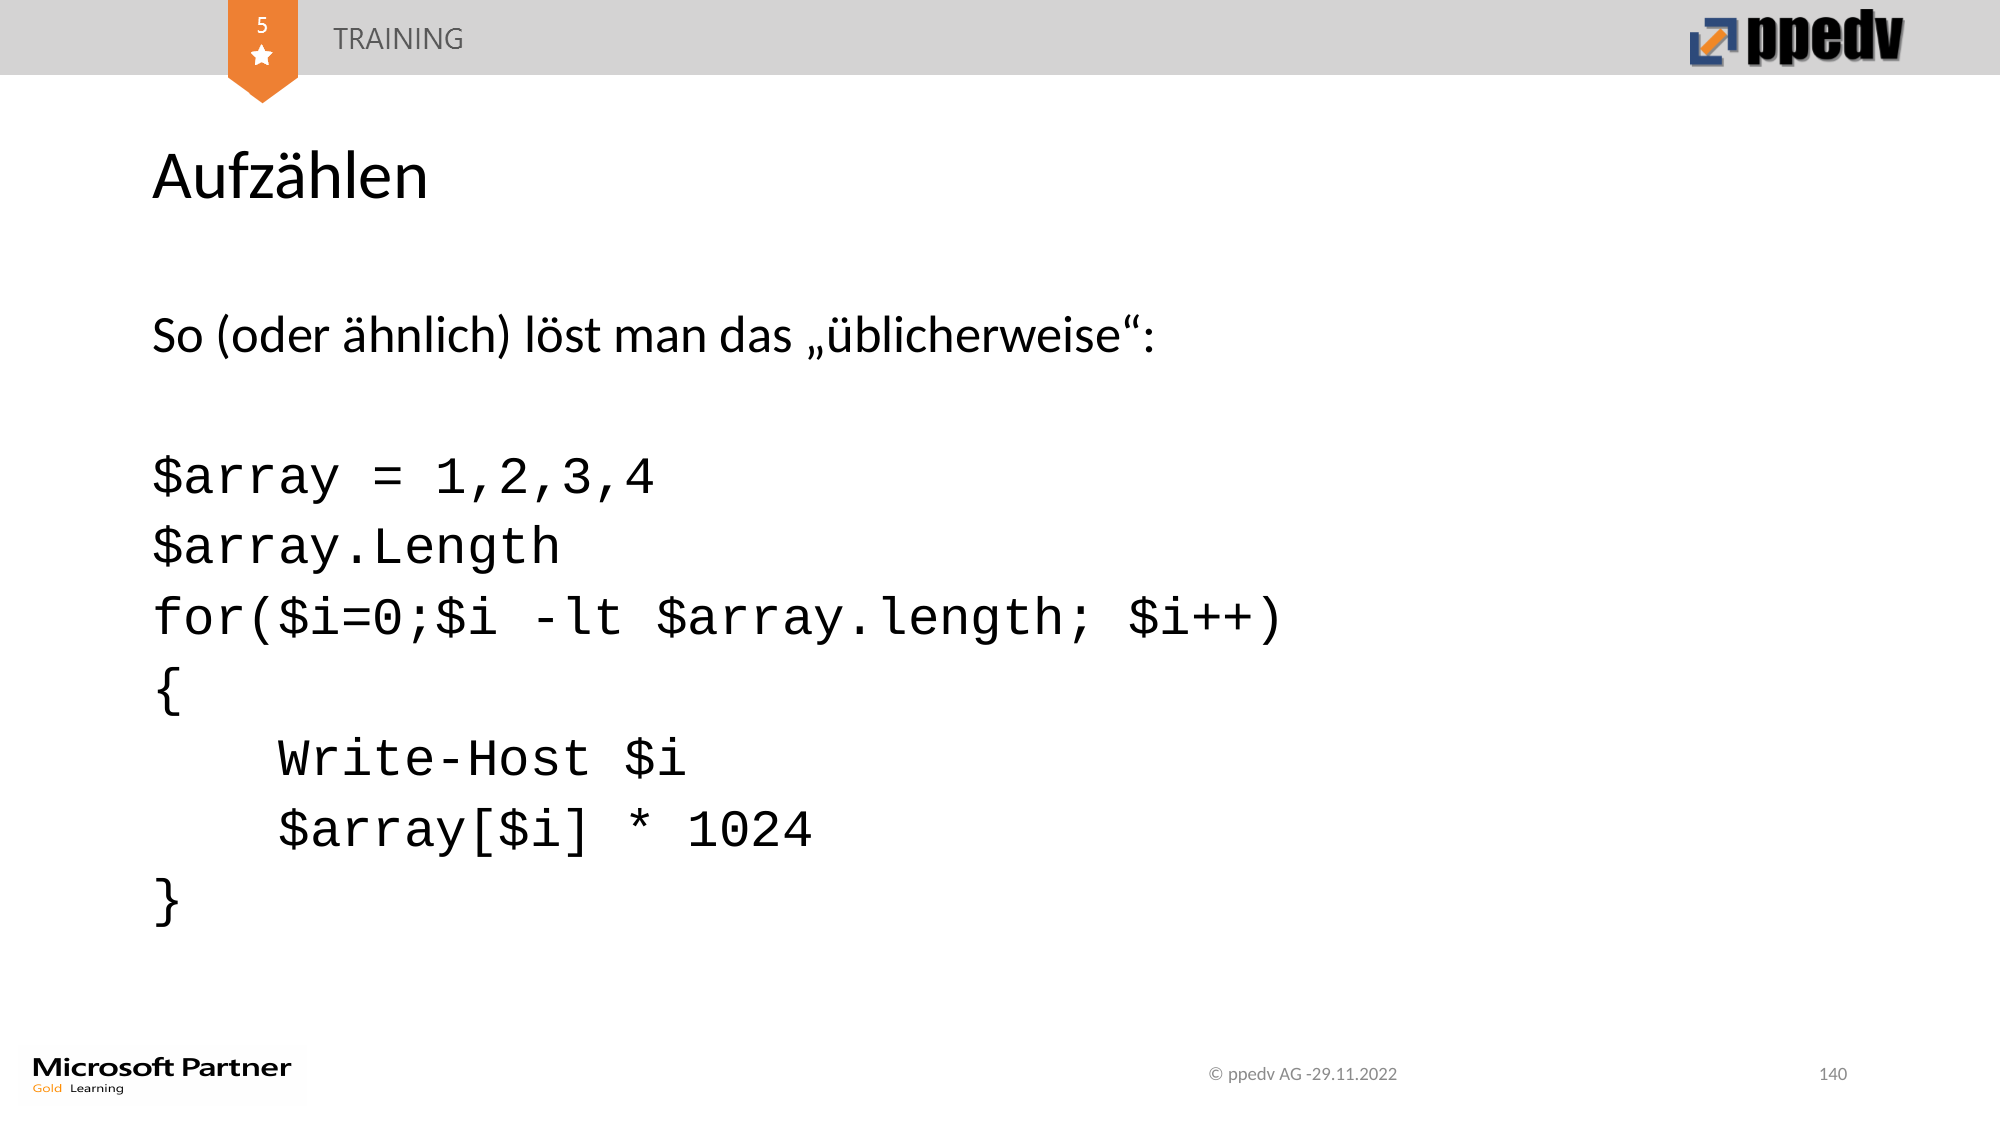

# Aufzählen
So (oder ähnlich) löst man das „üblicherweise“:

$array = 1,2,3,4
$array.Length
for($i=0;$i -lt $array.length; $i++)
{
    Write-Host $i
    $array[$i] * 1024
}

© ppedv AG -29.11.2022
140